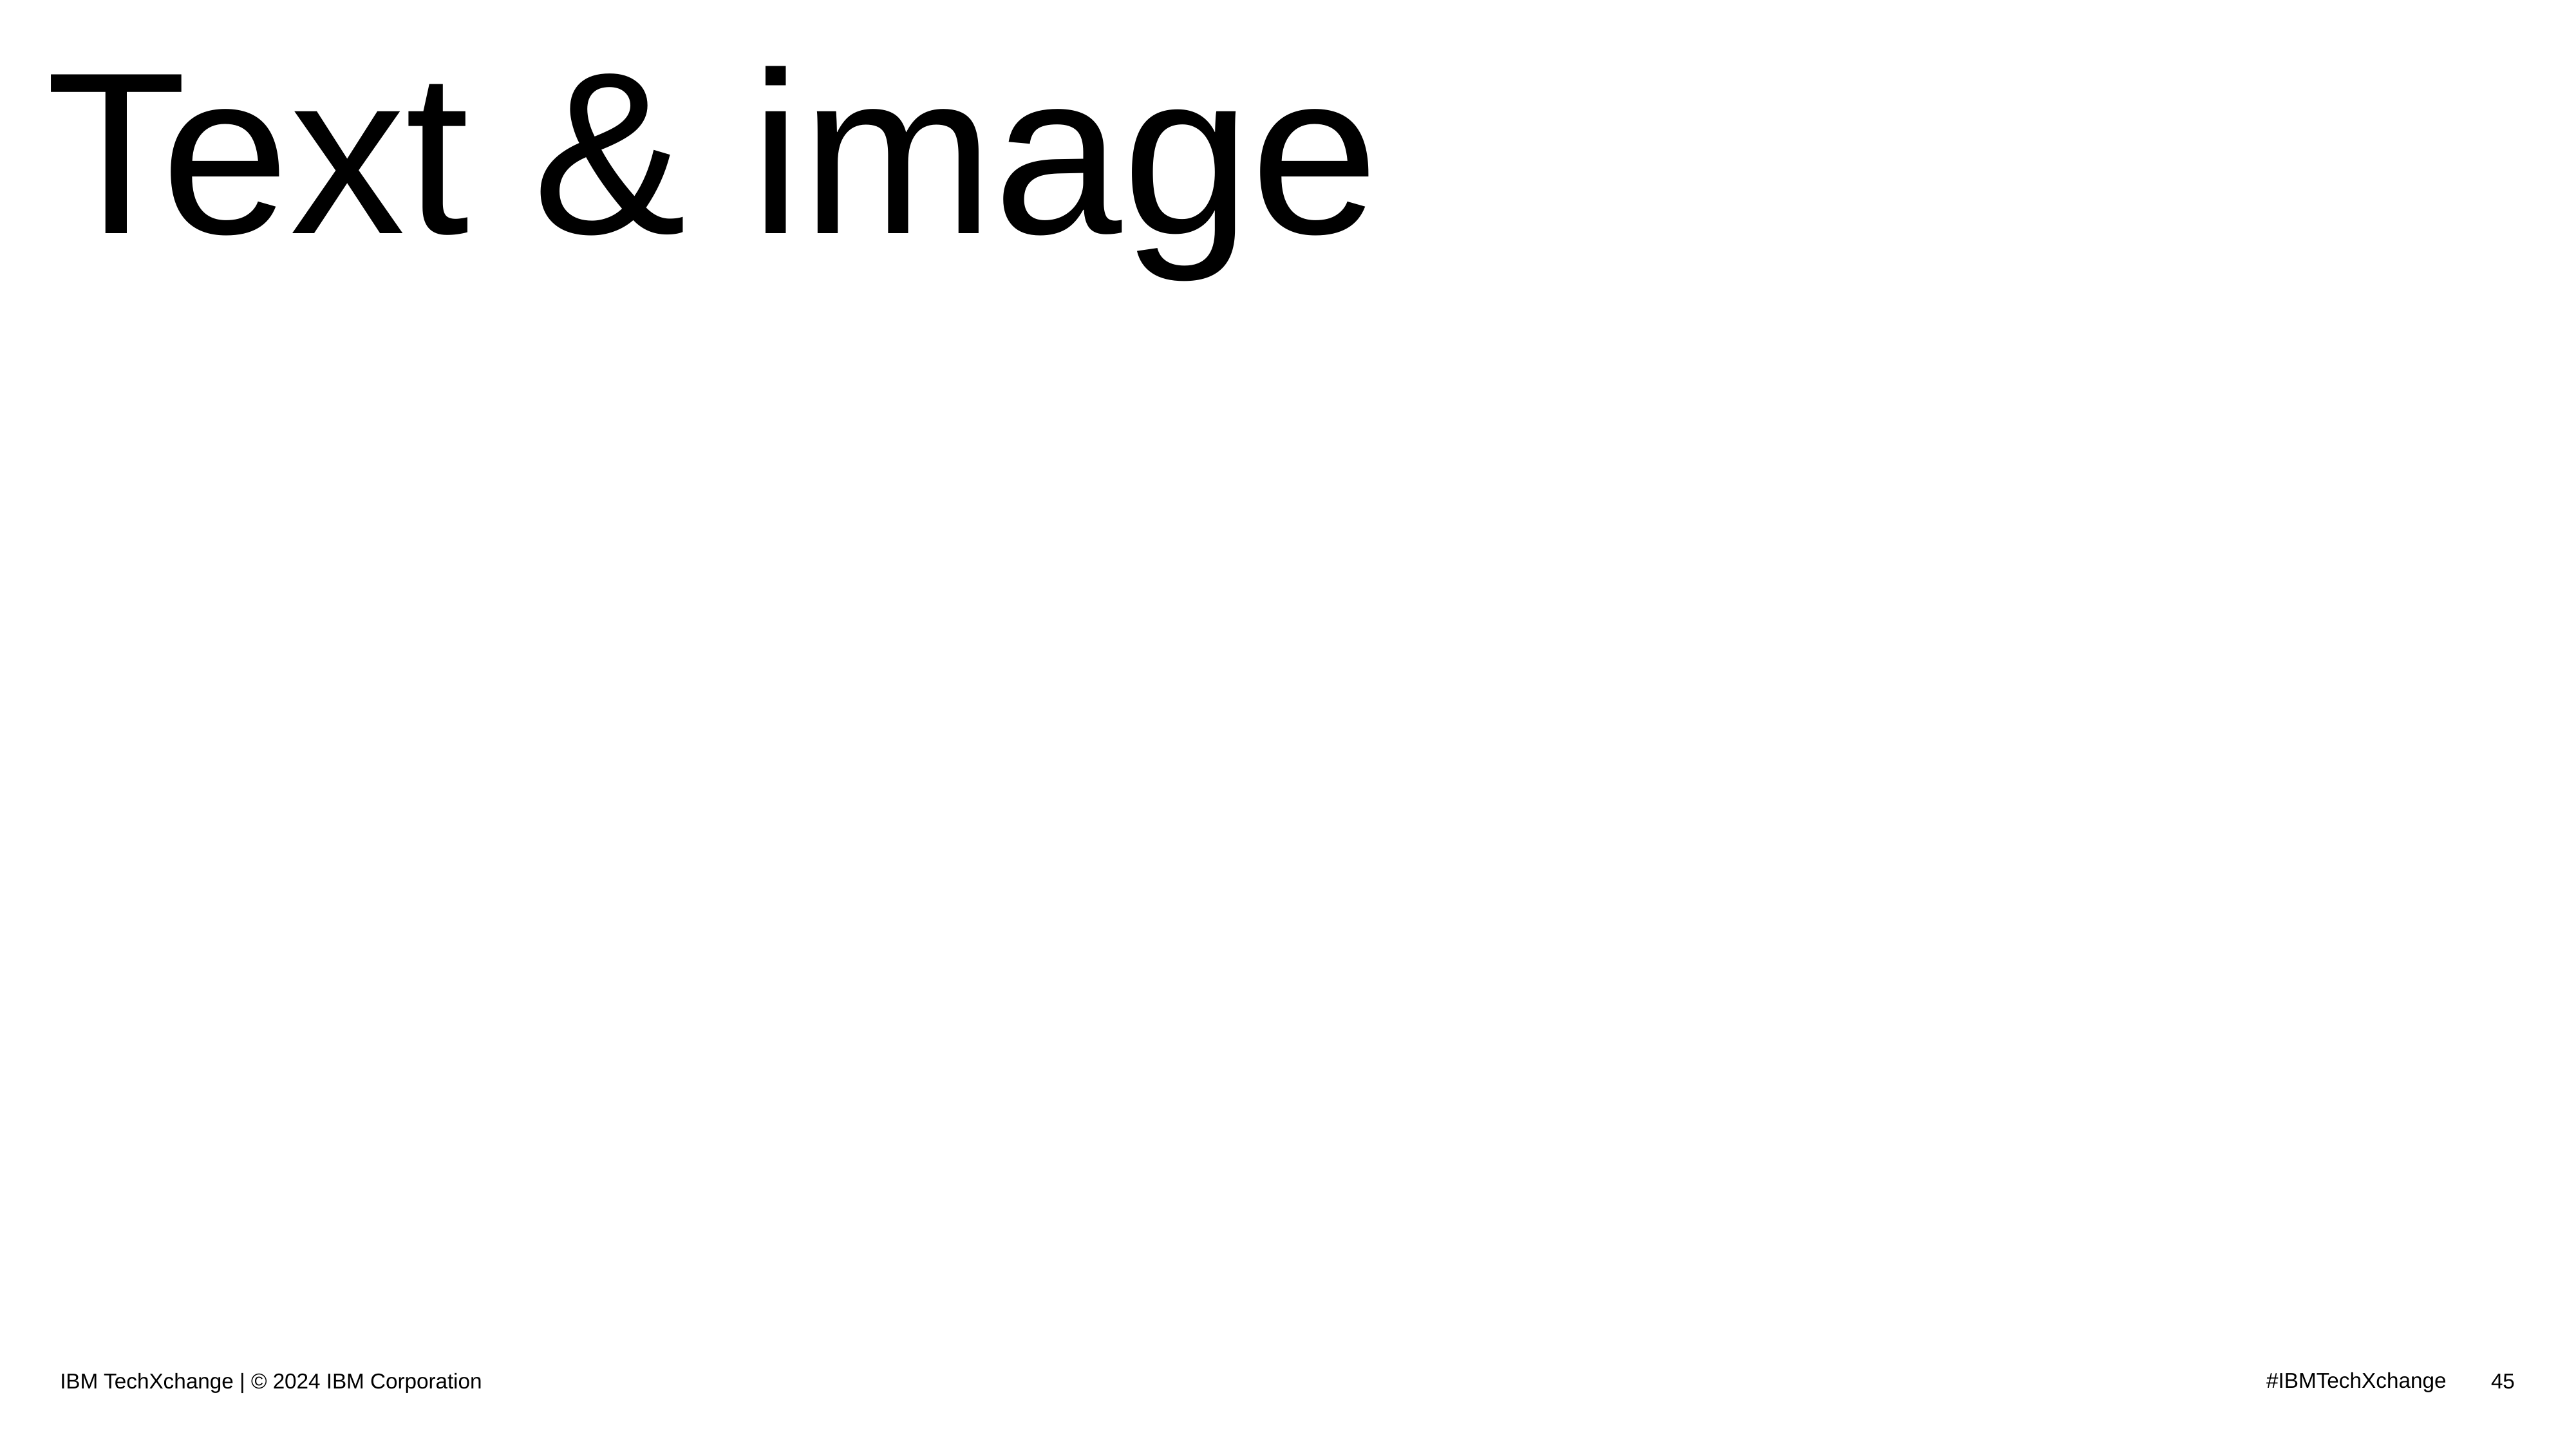

# Text & image
IBM TechXchange | © 2024 IBM Corporation
45